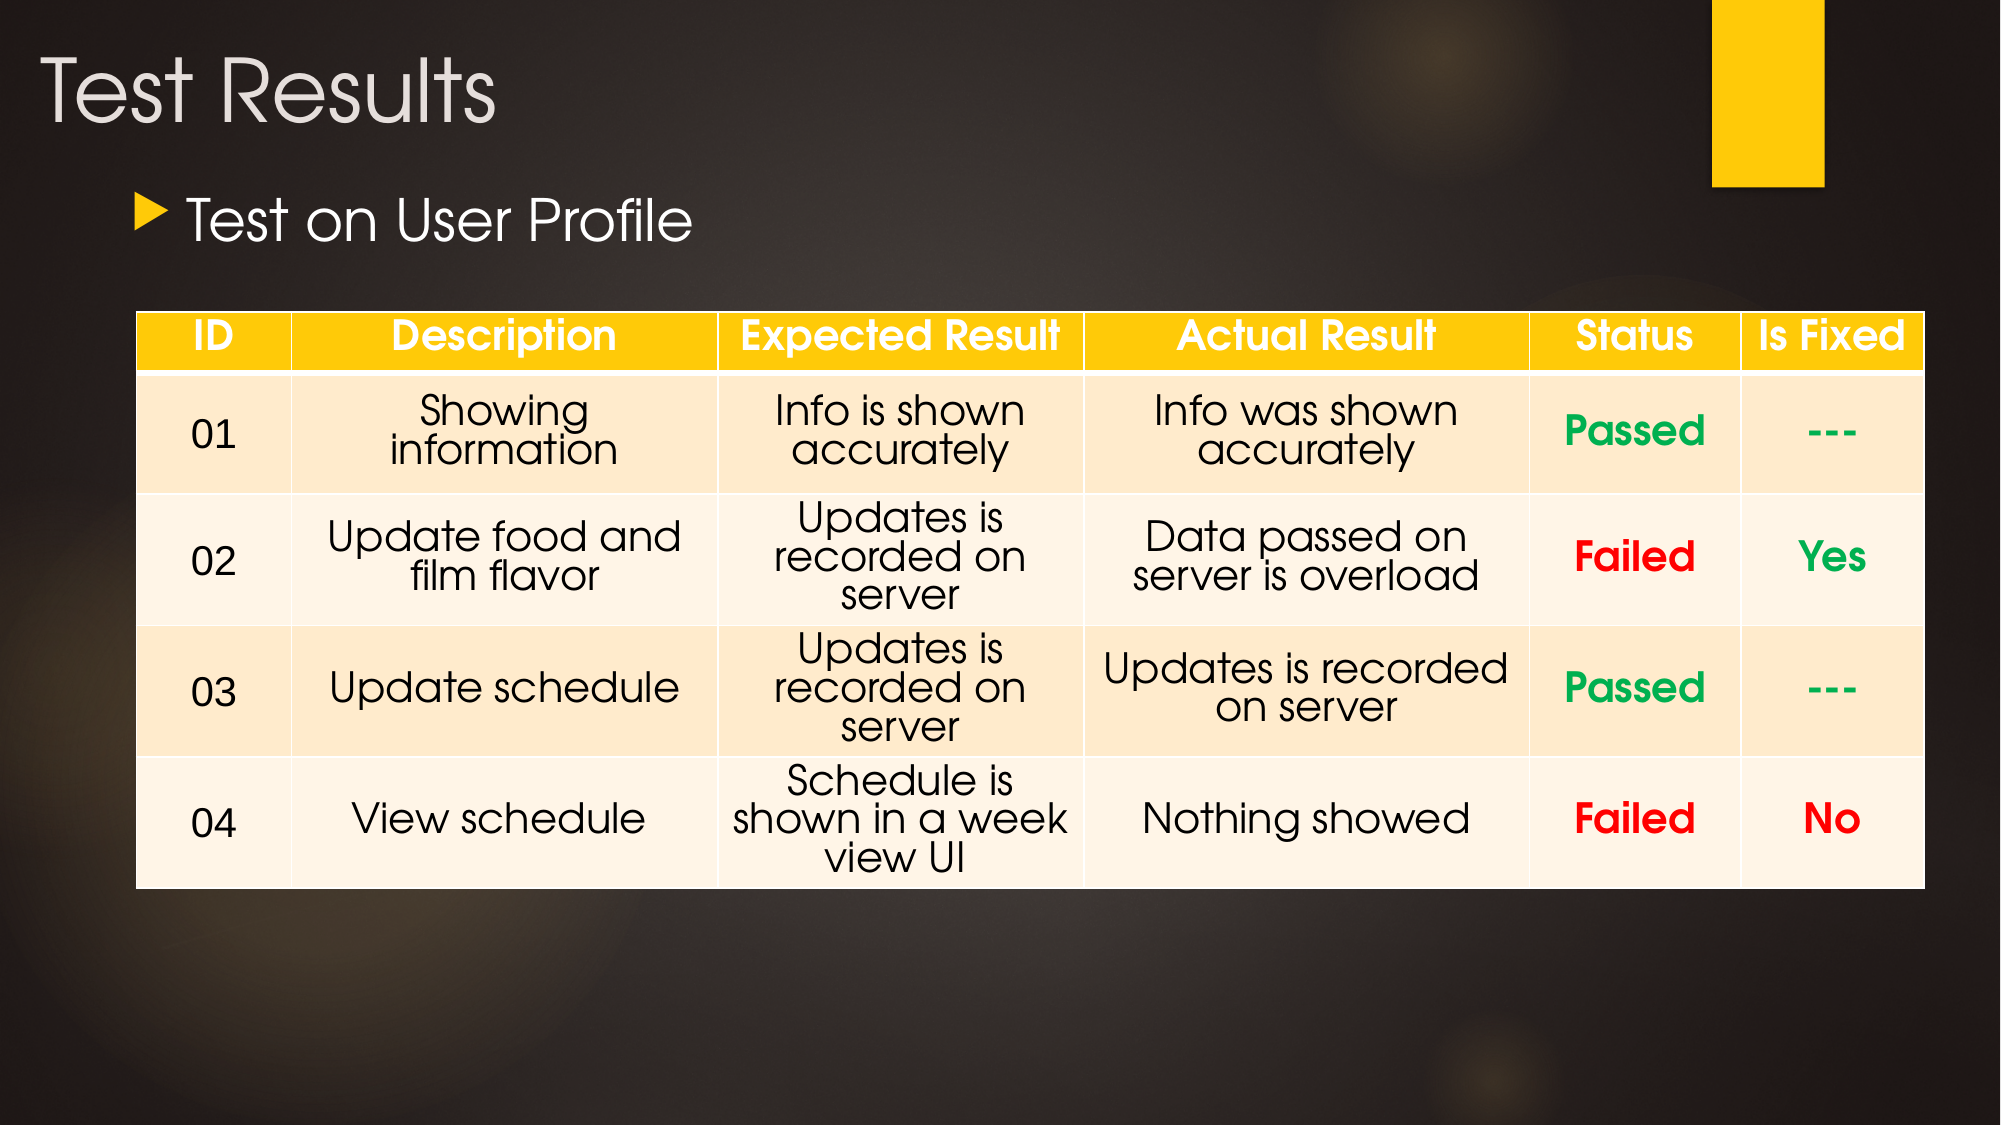

# Test Results
Test on User Profile
| ID | Description | Expected Result | Actual Result | Status | Is Fixed |
| --- | --- | --- | --- | --- | --- |
| 01 | Showing information | Info is shown accurately | Info was shown accurately | Passed | --- |
| 02 | Update food and film flavor | Updates is recorded on server | Data passed on server is overload | Failed | Yes |
| 03 | Update schedule | Updates is recorded on server | Updates is recorded on server | Passed | --- |
| 04 | View schedule | Schedule is shown in a week view UI | Nothing showed | Failed | No |